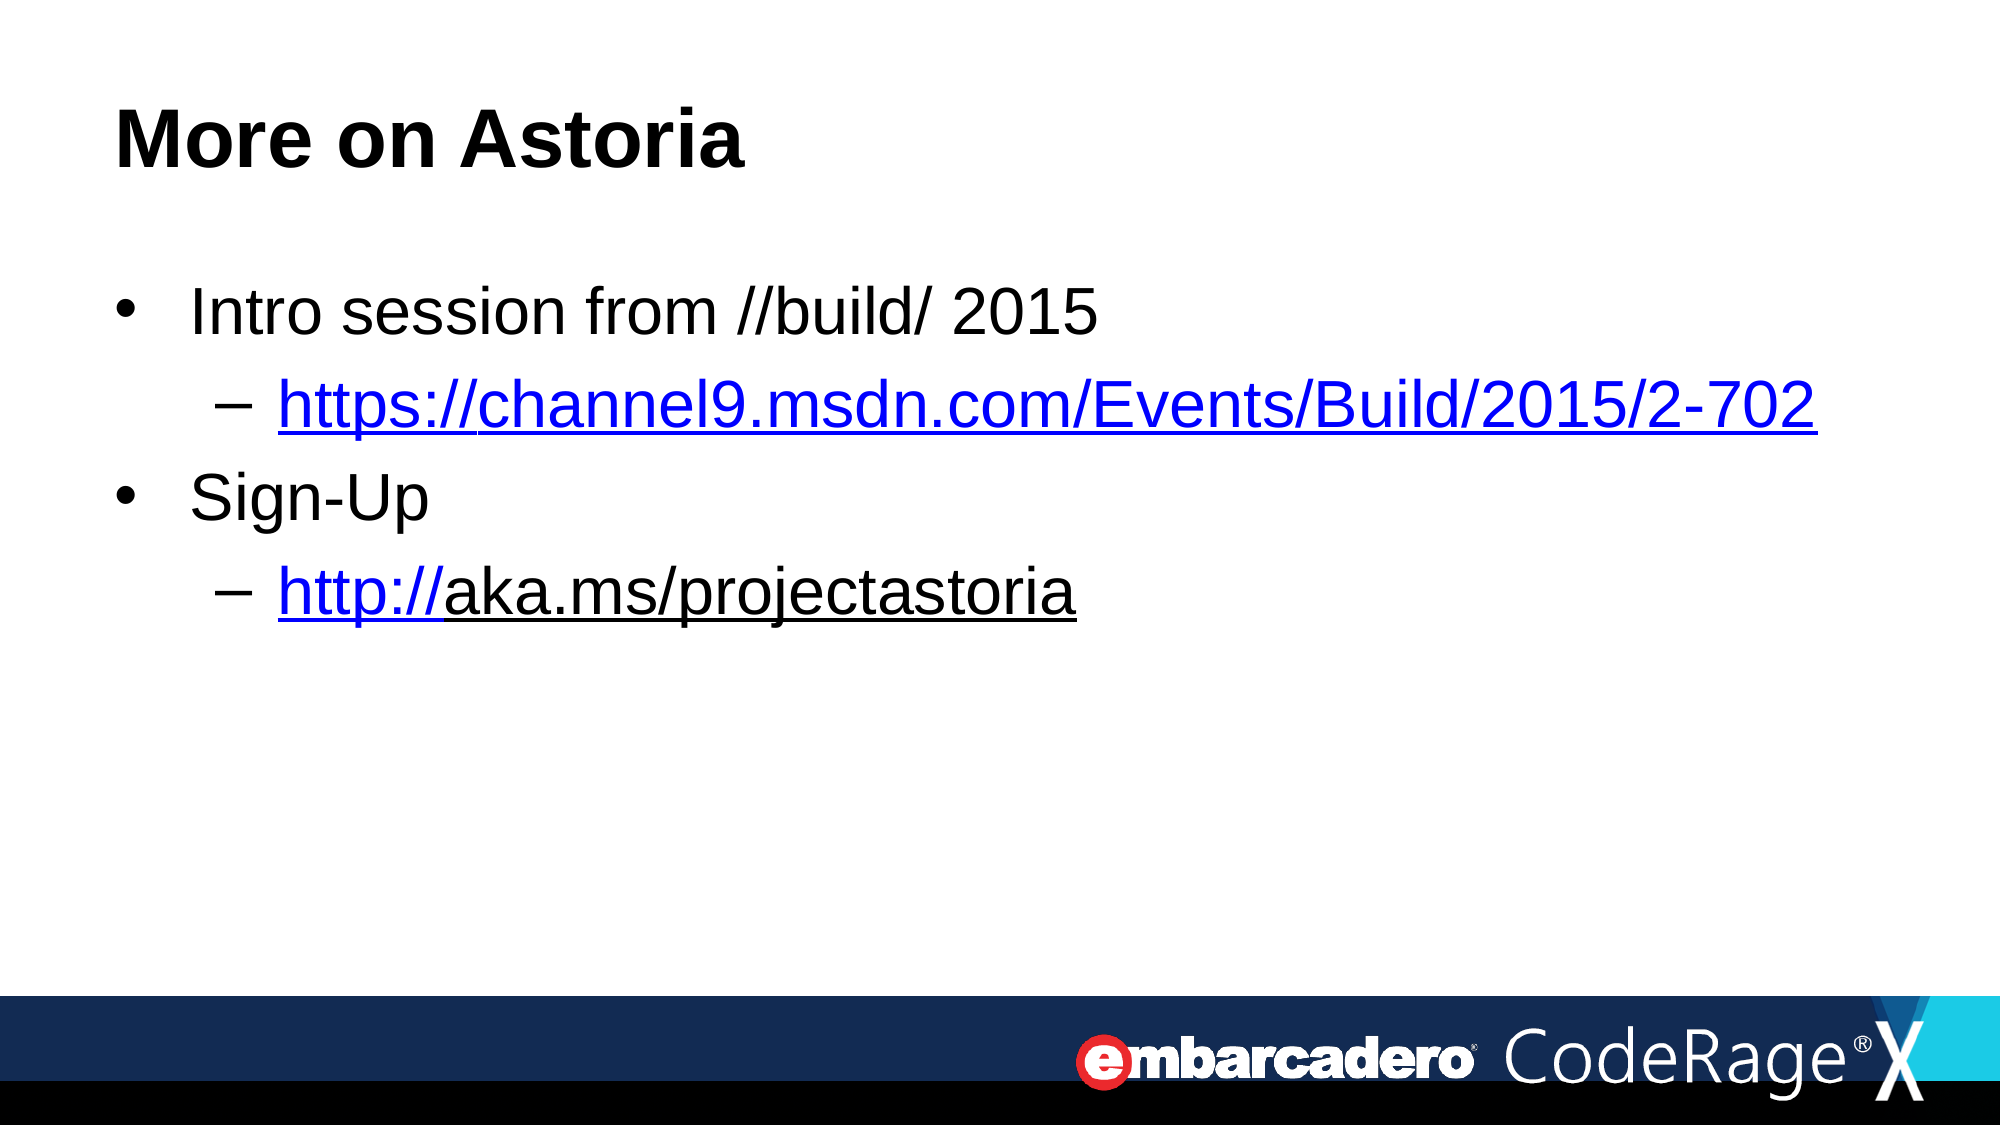

# More on Astoria
Intro session from //build/ 2015
https://channel9.msdn.com/Events/Build/2015/2-702
Sign-Up
http://aka.ms/projectastoria